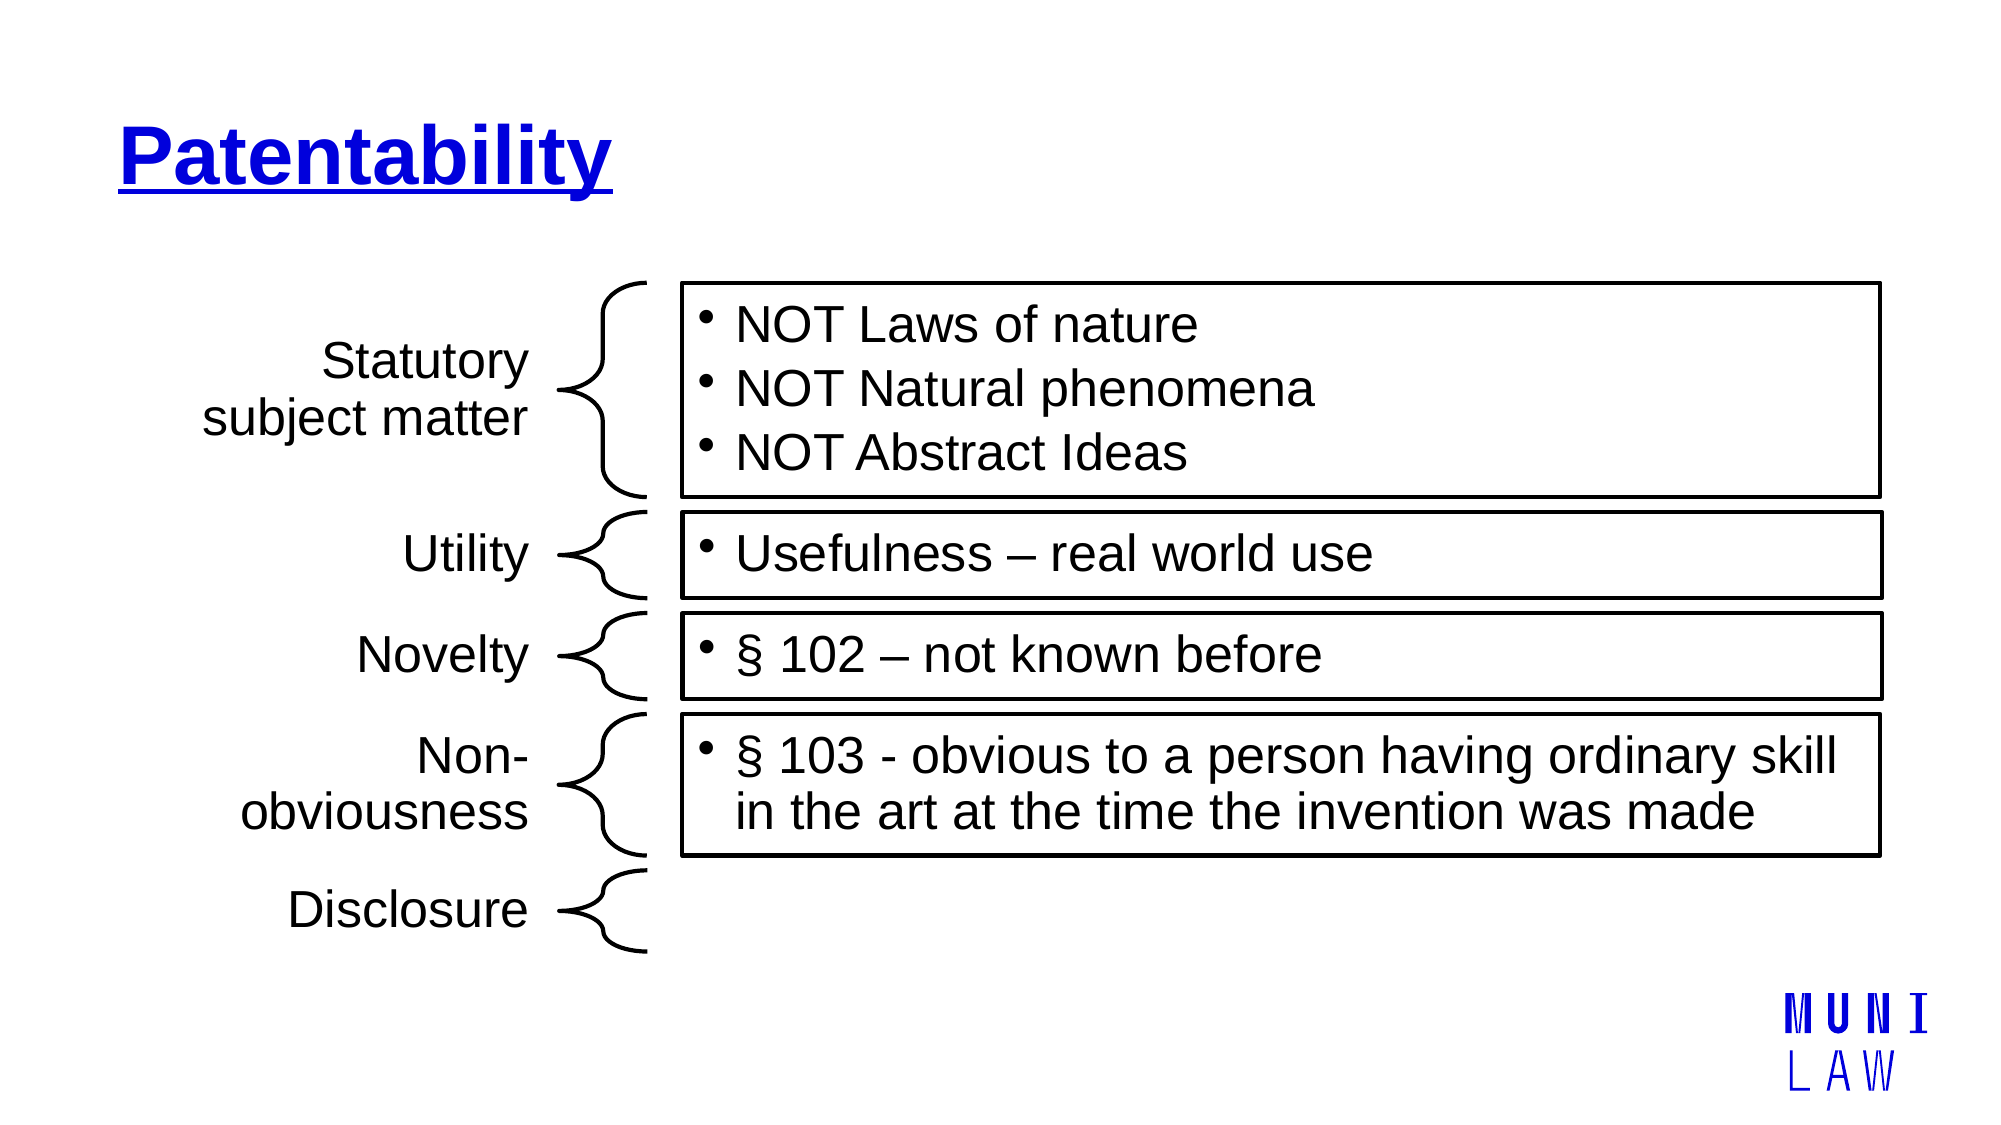

# Patentability
Statutory subject matter
NOT Laws of nature
NOT Natural phenomena
NOT Abstract Ideas
Utility
Usefulness – real world use
Novelty
§ 102 – not known before
Non-obviousness
§ 103 - obvious to a person having ordinary skill in the art at the time the invention was made
Disclosure